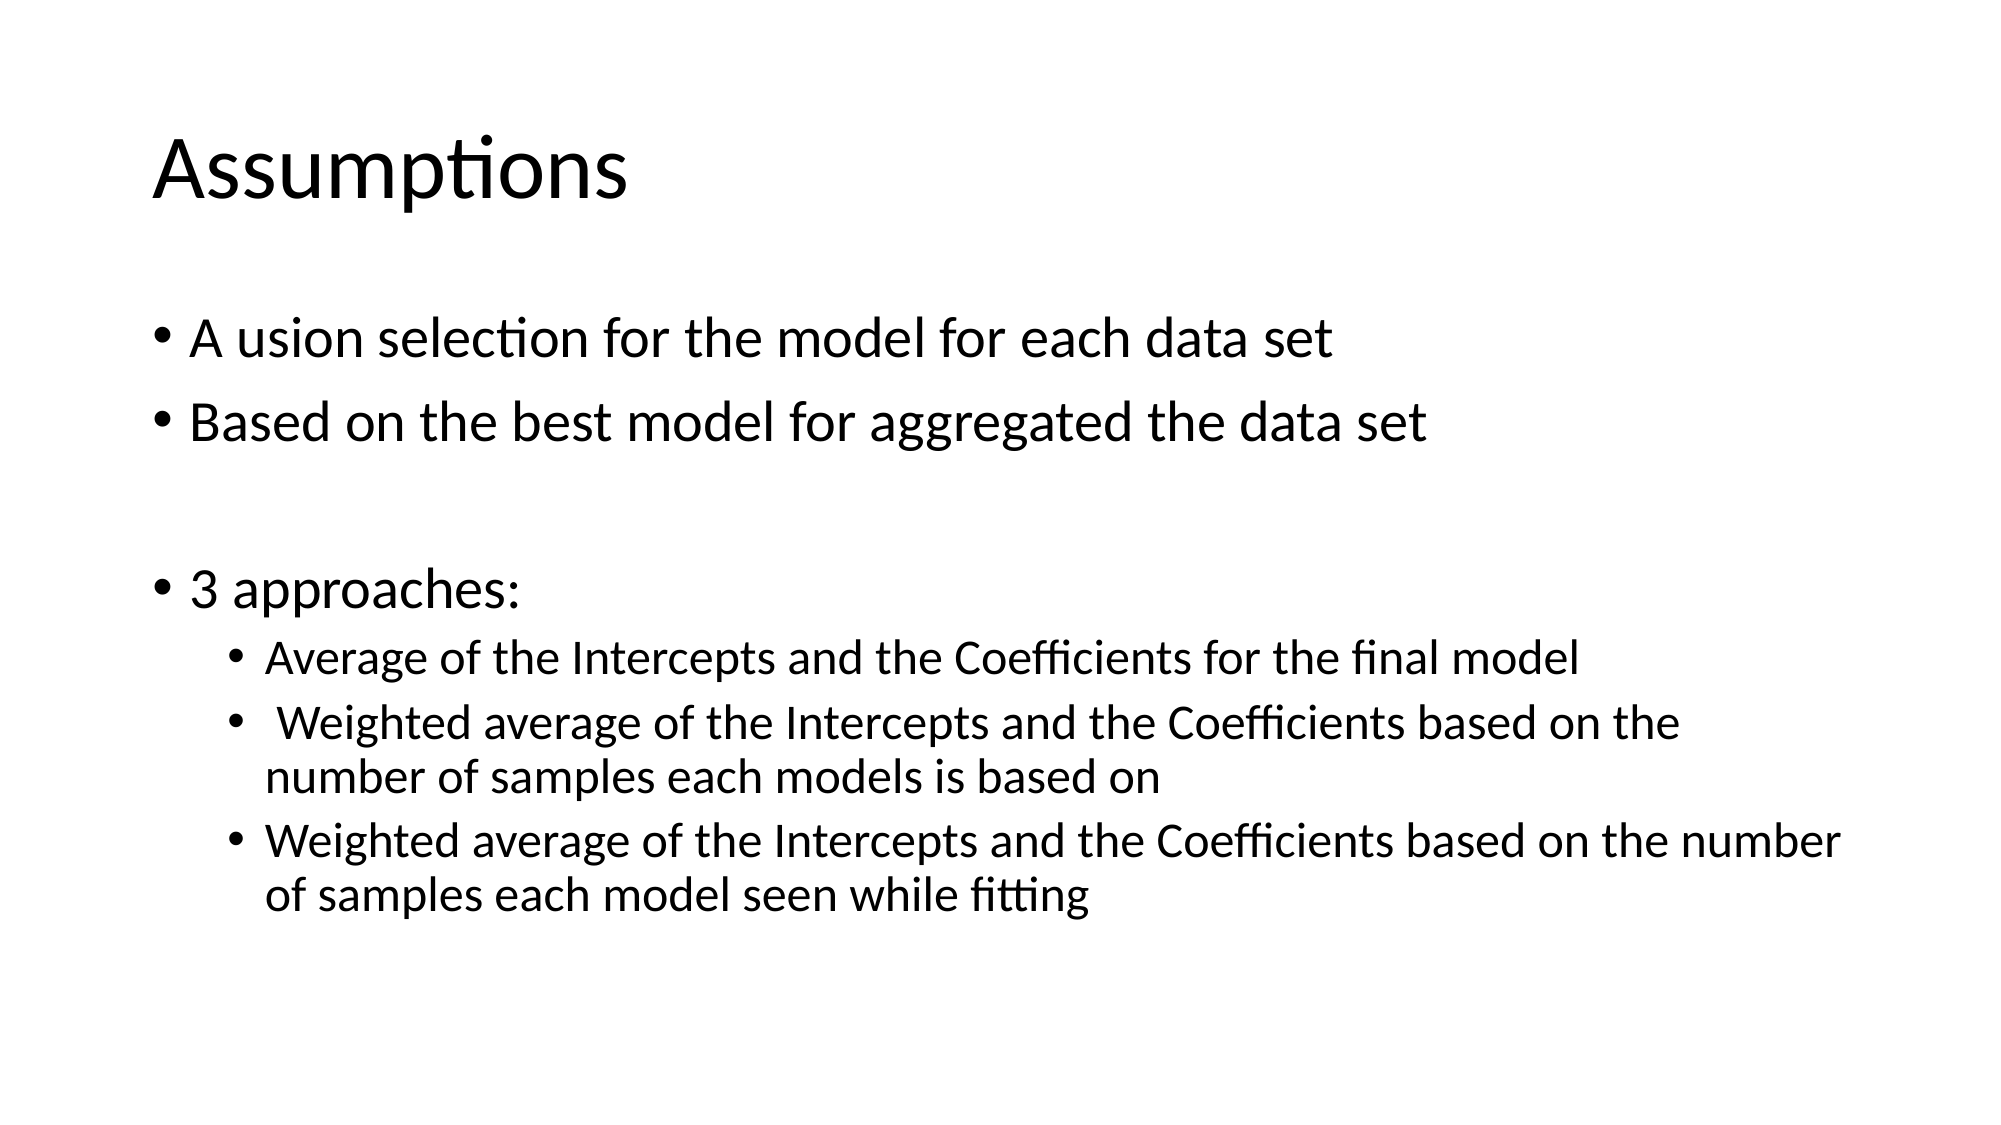

# Assumptions
A usion selection for the model for each data set
Based on the best model for aggregated the data set

3 approaches:
Average of the Intercepts and the Coefficients for the final model
 Weighted average of the Intercepts and the Coefficients based on the number of samples each models is based on
Weighted average of the Intercepts and the Coefficients based on the number of samples each model seen while fitting